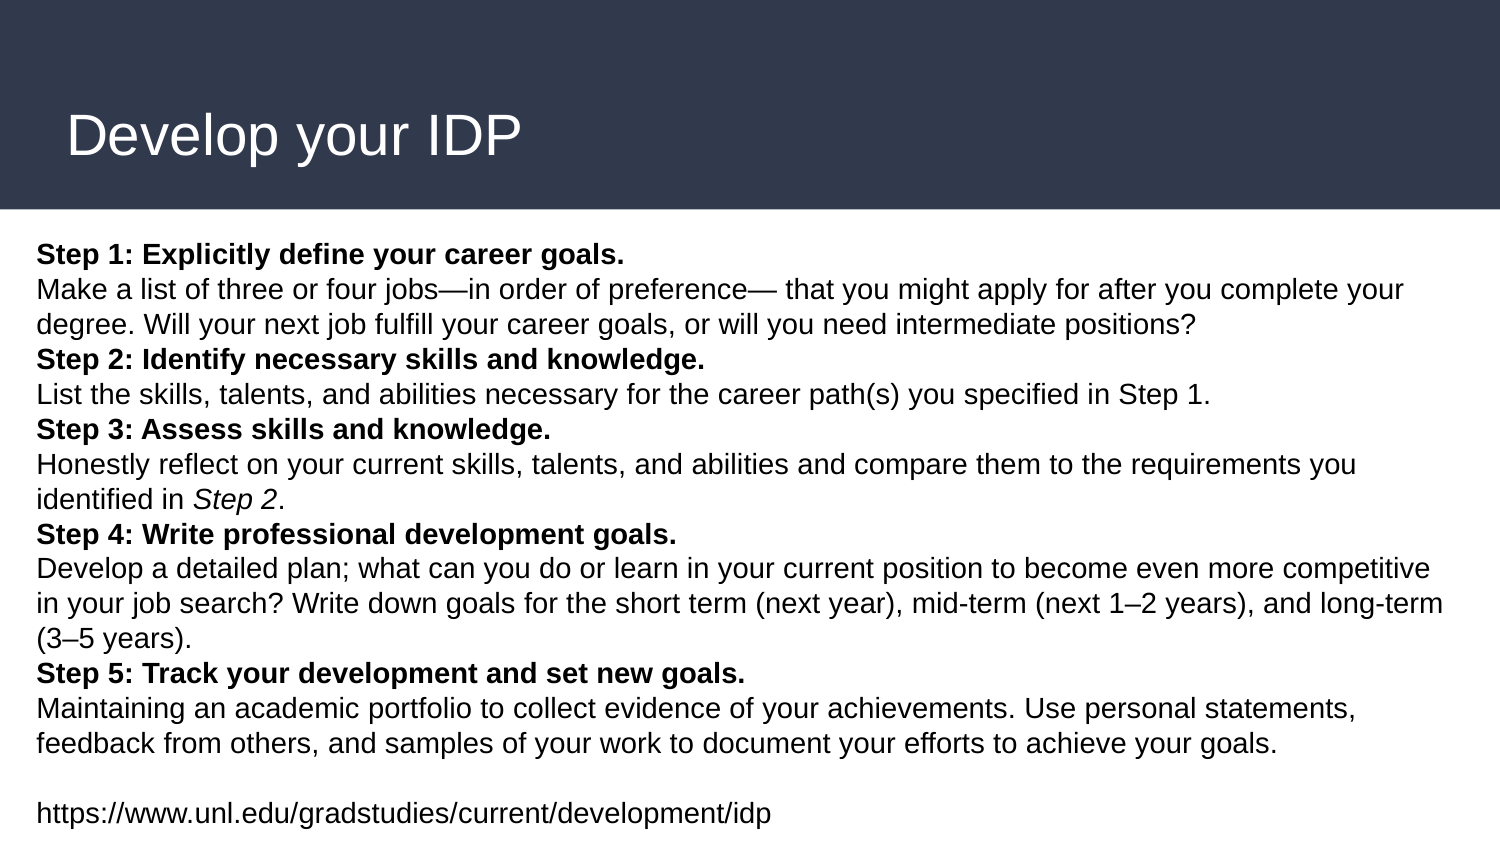

# Develop your IDP
Step 1: Explicitly define your career goals.
Make a list of three or four jobs—in order of preference— that you might apply for after you complete your degree. Will your next job fulfill your career goals, or will you need intermediate positions?
Step 2: Identify necessary skills and knowledge.
List the skills, talents, and abilities necessary for the career path(s) you specified in Step 1.
Step 3: Assess skills and knowledge.
Honestly reflect on your current skills, talents, and abilities and compare them to the requirements you identified in Step 2.
Step 4: Write professional development goals.
Develop a detailed plan; what can you do or learn in your current position to become even more competitive in your job search? Write down goals for the short term (next year), mid-term (next 1–2 years), and long-term (3–5 years).
Step 5: Track your development and set new goals.
Maintaining an academic portfolio to collect evidence of your achievements. Use personal statements, feedback from others, and samples of your work to document your efforts to achieve your goals.

https://www.unl.edu/gradstudies/current/development/idp